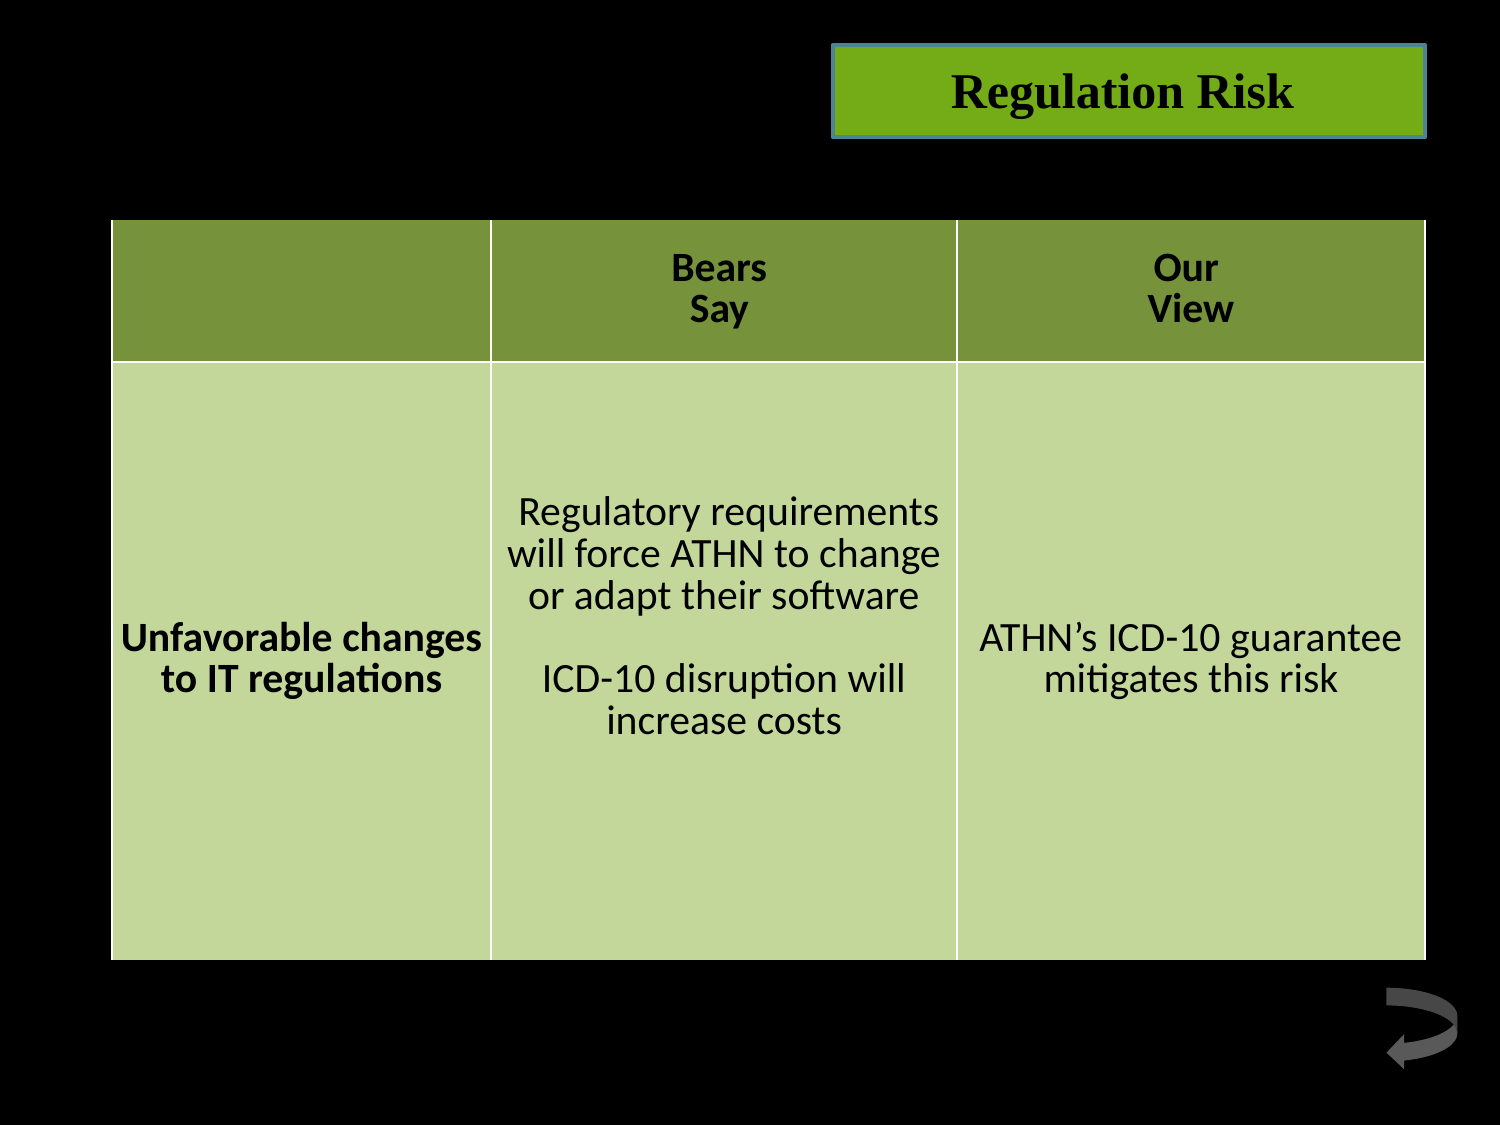

Regulation Risk
|  | Bears Say | Our View |
| --- | --- | --- |
| Unfavorable changes to IT regulations | Regulatory requirements will force ATHN to change or adapt their software ICD-10 disruption will increase costs | ATHN’s ICD-10 guarantee mitigates this risk |